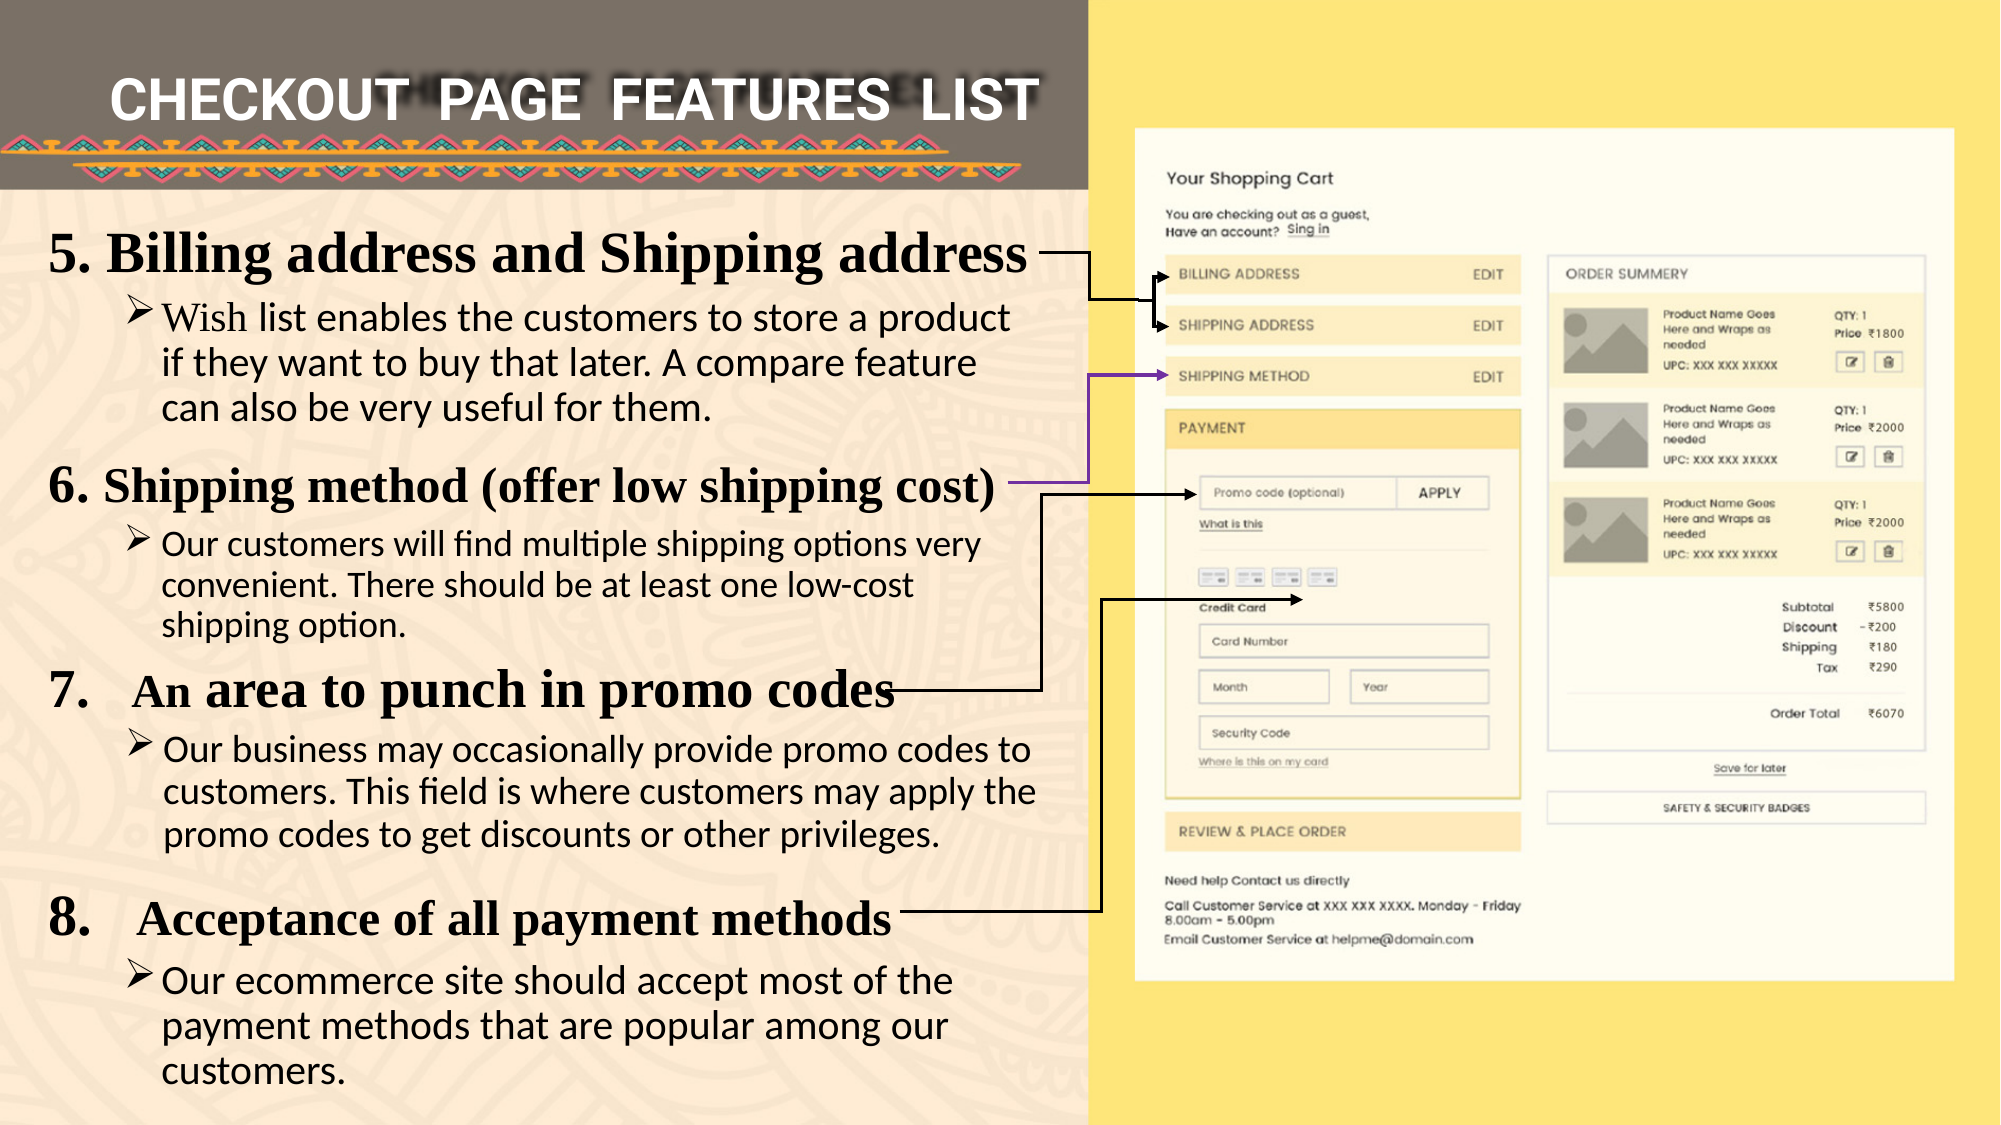

CHECKOUT  PAGE  FEATURES  LIST

5. Billing address and Shipping address
Wish list enables the customers to store a product if they want to buy that later. A compare feature can also be very useful for them.

6. Shipping method (offer low shipping cost)
Our customers will find multiple shipping options very convenient. There should be at least one low-cost shipping option.

7.   An area to punch in promo codes
Our business may occasionally provide promo codes to customers. This field is where customers may apply the promo codes to get discounts or other privileges.

8.   Acceptance of all payment methods
Our ecommerce site should accept most of the payment methods that are popular among our customers.